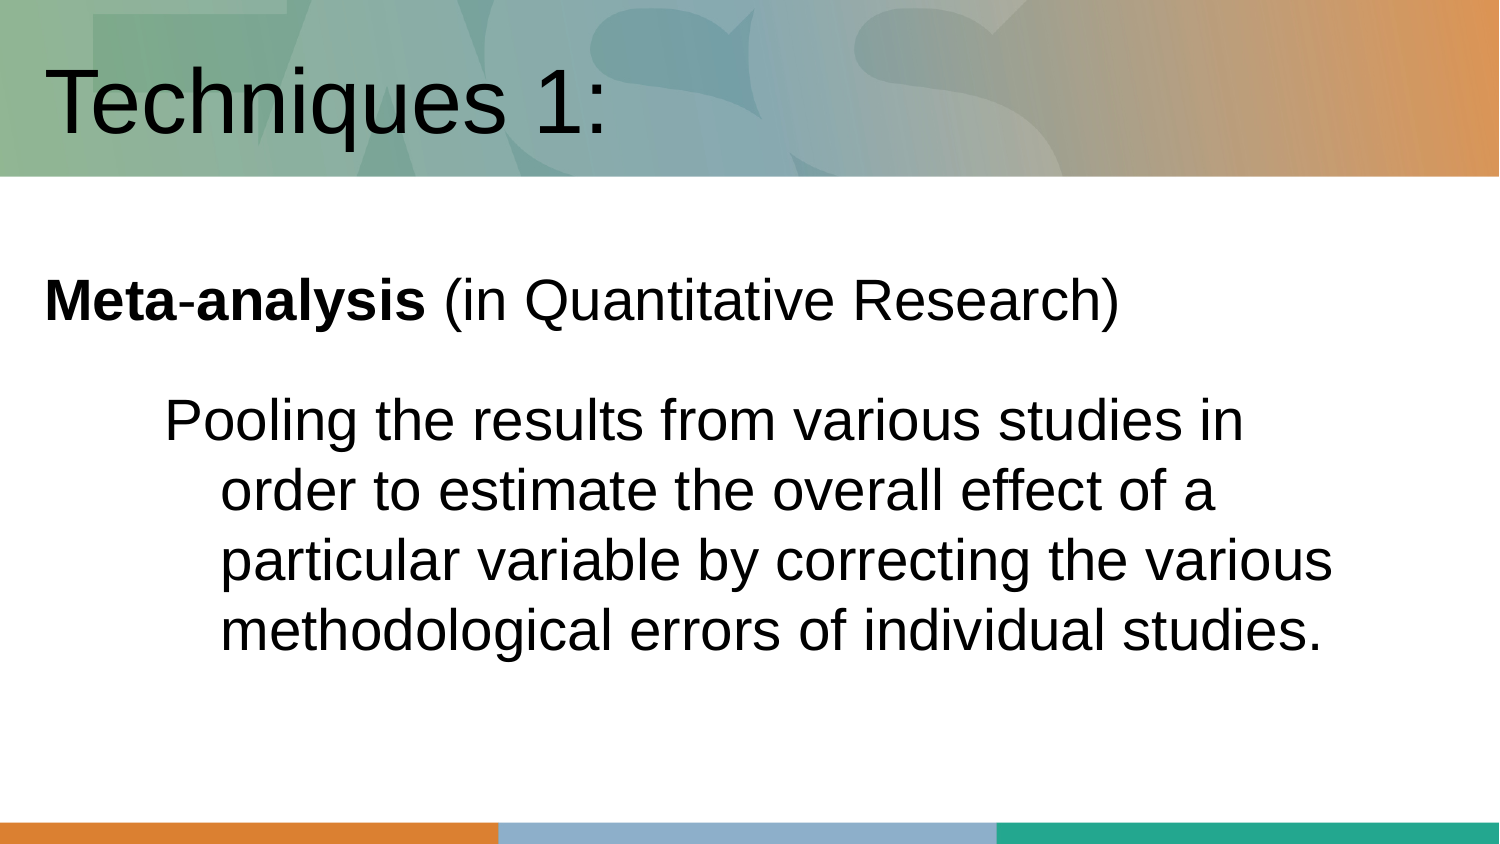

# Techniques 1: Meta-analysis (in Quantitative Research)
Pooling the results from various studies in order to estimate the overall effect of a particular variable by correcting the various methodological errors of individual studies.